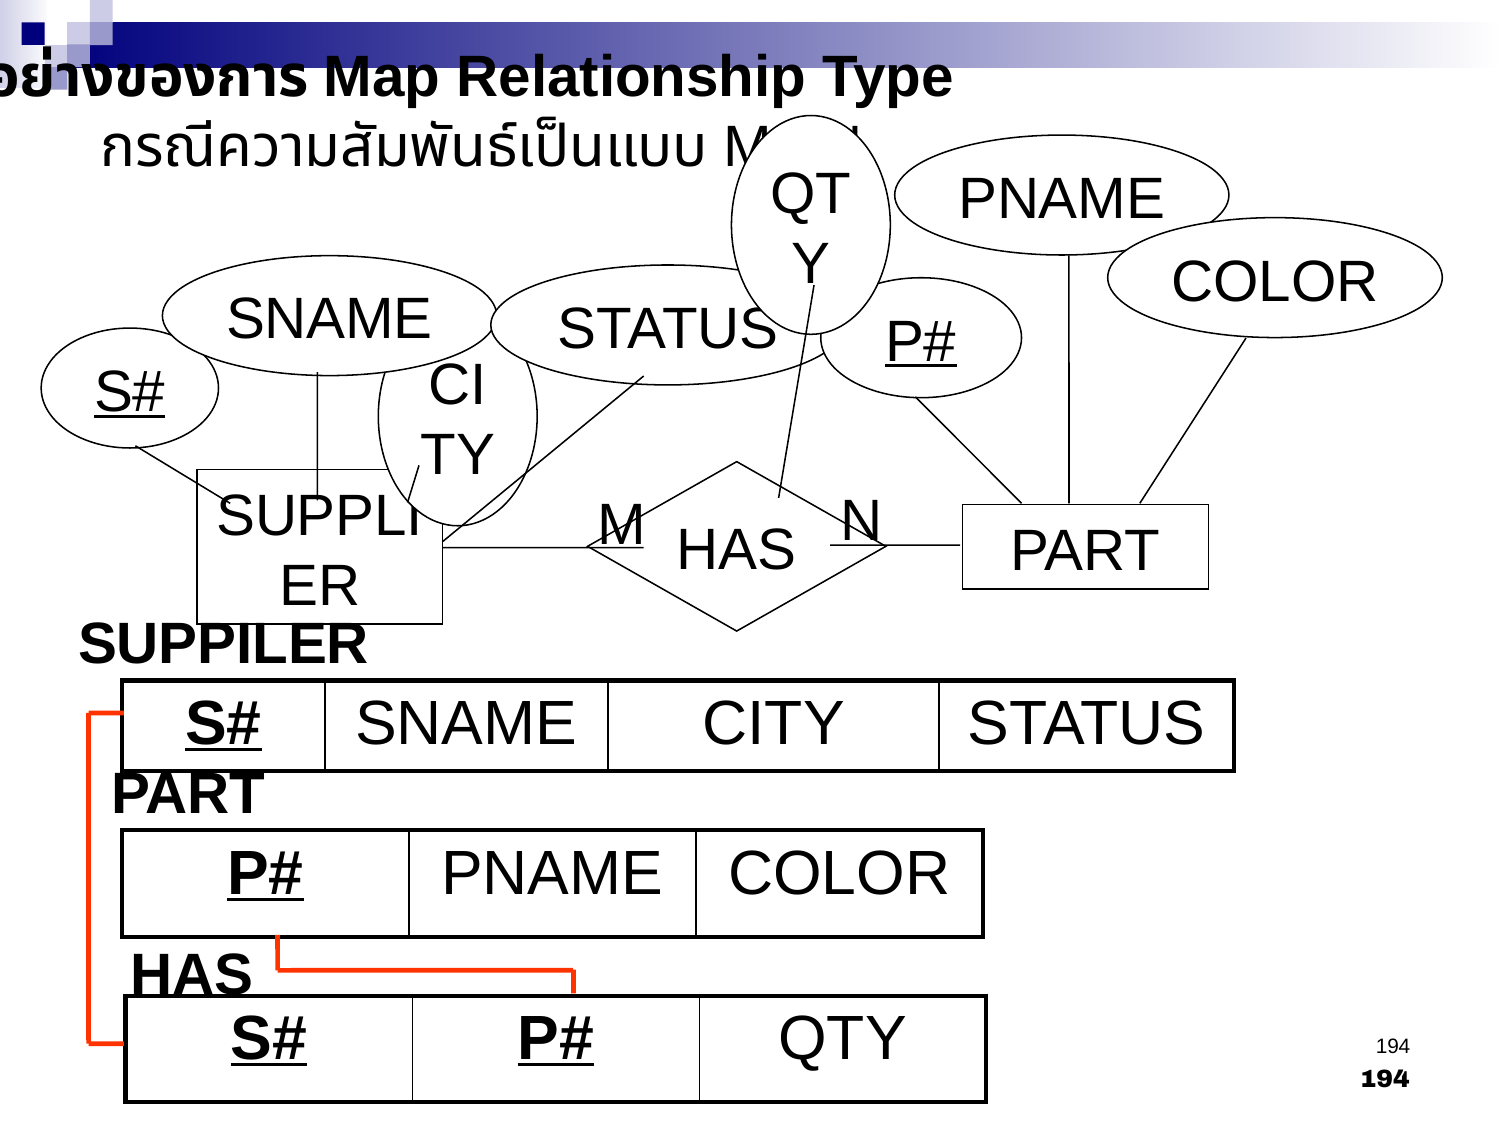

ตัวอย่างของการ Map Relationship Type
            กรณีความสัมพันธ์เป็นแบบ M : N
PNAME
QTY
COLOR

SNAME
STATUS
P#

S#

CITY

HAS
N
M
SUPPLIER
PART

SUPPILER
| S# | SNAME | CITY | STATUS |
| --- | --- | --- | --- |

PART
| P# | PNAME | COLOR |
| --- | --- | --- |
HAS

| S# | P# | QTY |
| --- | --- | --- |
194
194